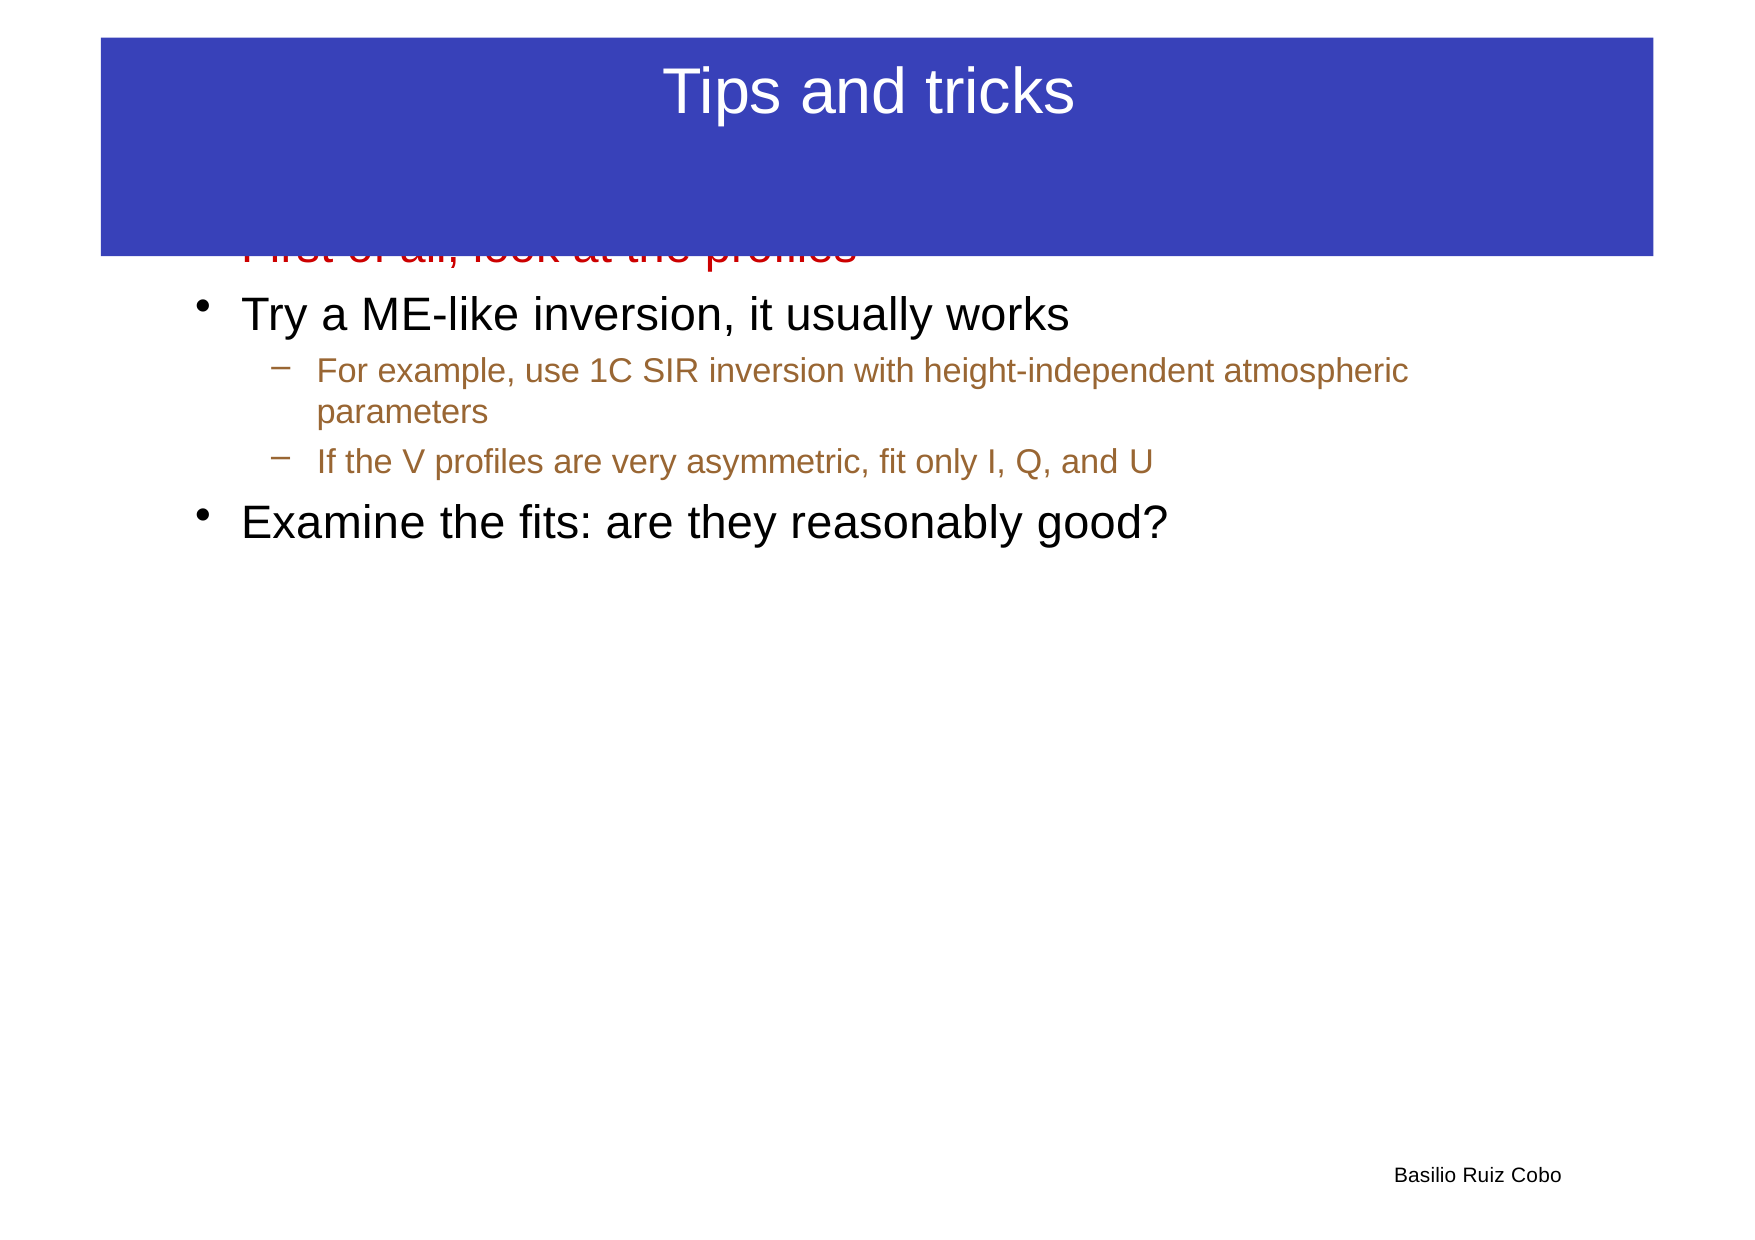

# Tips and tricks
First of all, look at the profiles
Try a ME-like inversion, it usually works
For example, use 1C SIR inversion with height-independent atmospheric  parameters
If the V profiles are very asymmetric, fit only I, Q, and U
Examine the fits: are they reasonably good?
Basilio Ruiz Cobo